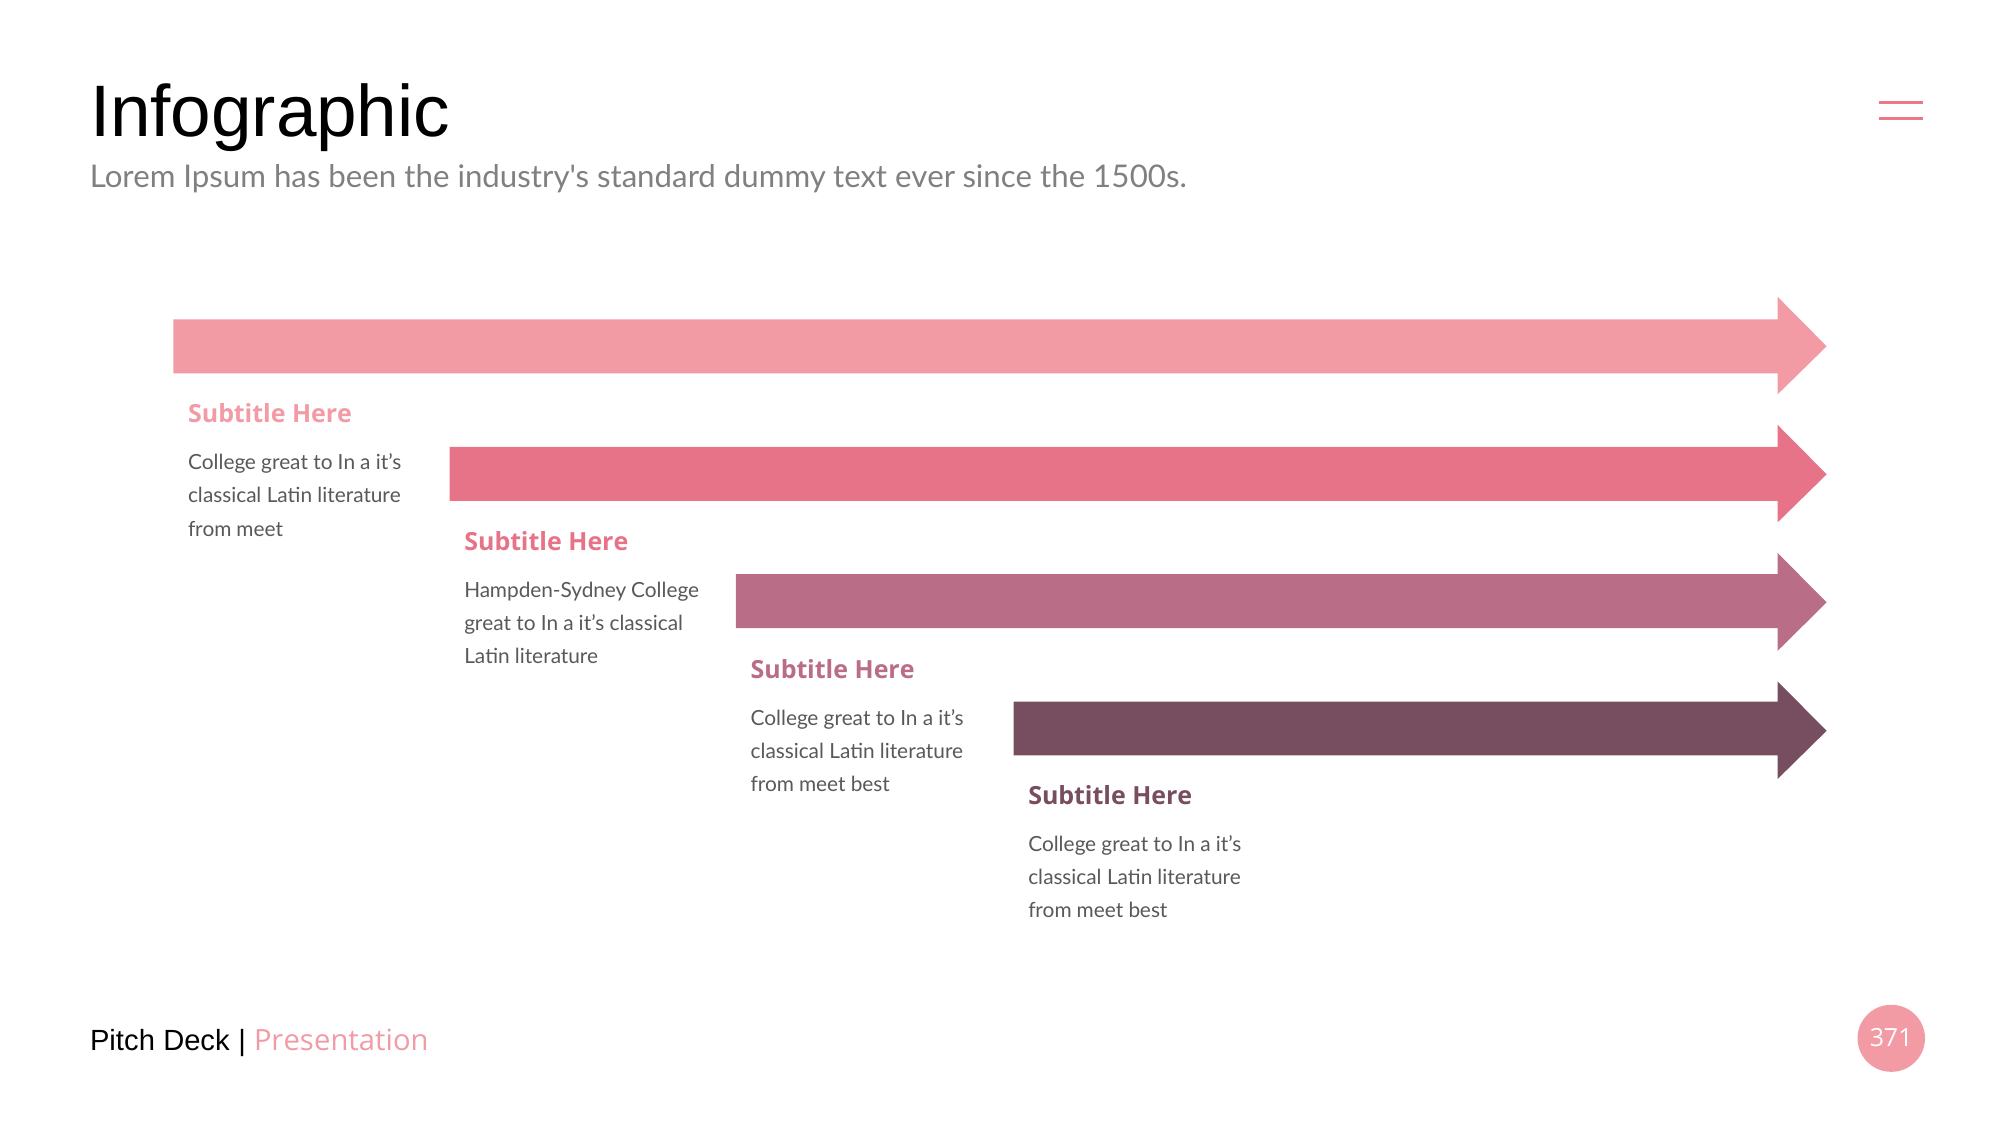

# Infographic
Lorem Ipsum has been the industry's standard dummy text ever since the 1500s.

Subtitle Here
College great to In a it’s classical Latin literature from meet
Subtitle Here
Hampden-Sydney College great to In a it’s classical Latin literature
Subtitle Here
College great to In a it’s classical Latin literature from meet best
Subtitle Here
College great to In a it’s classical Latin literature from meet best
Pitch Deck | Presentation
371